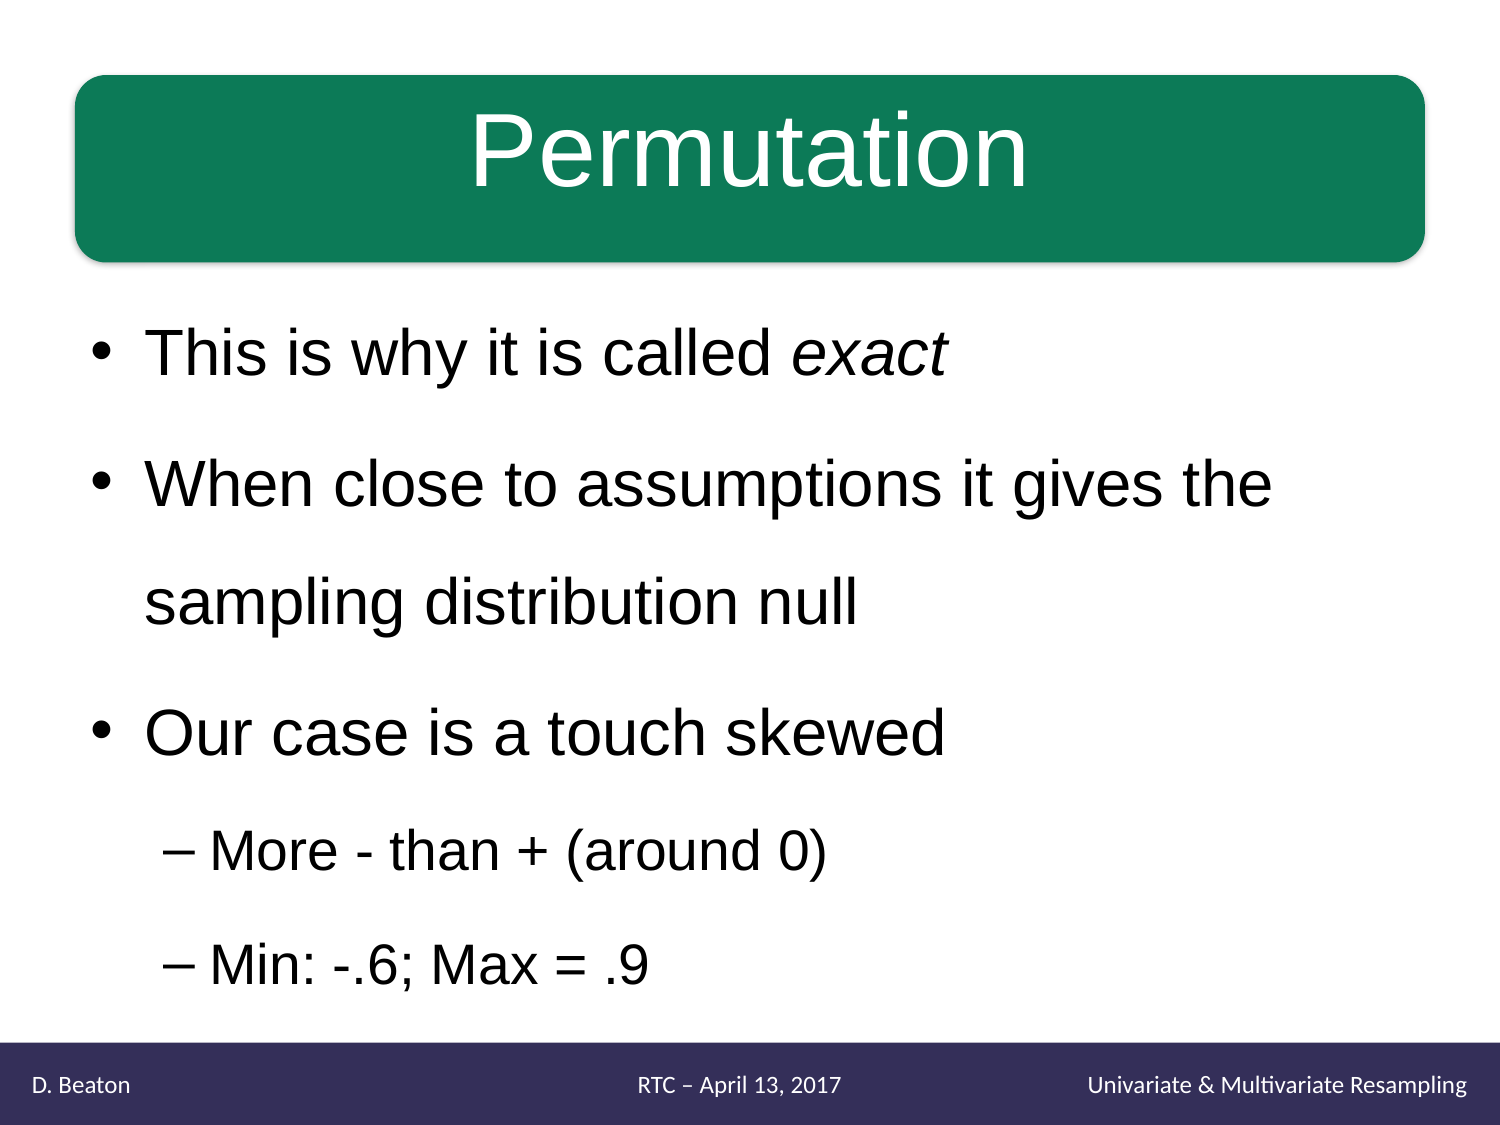

# Permutation
This is why it is called exact
When close to assumptions it gives the sampling distribution null
Our case is a touch skewed
More - than + (around 0)
Min: -.6; Max = .9